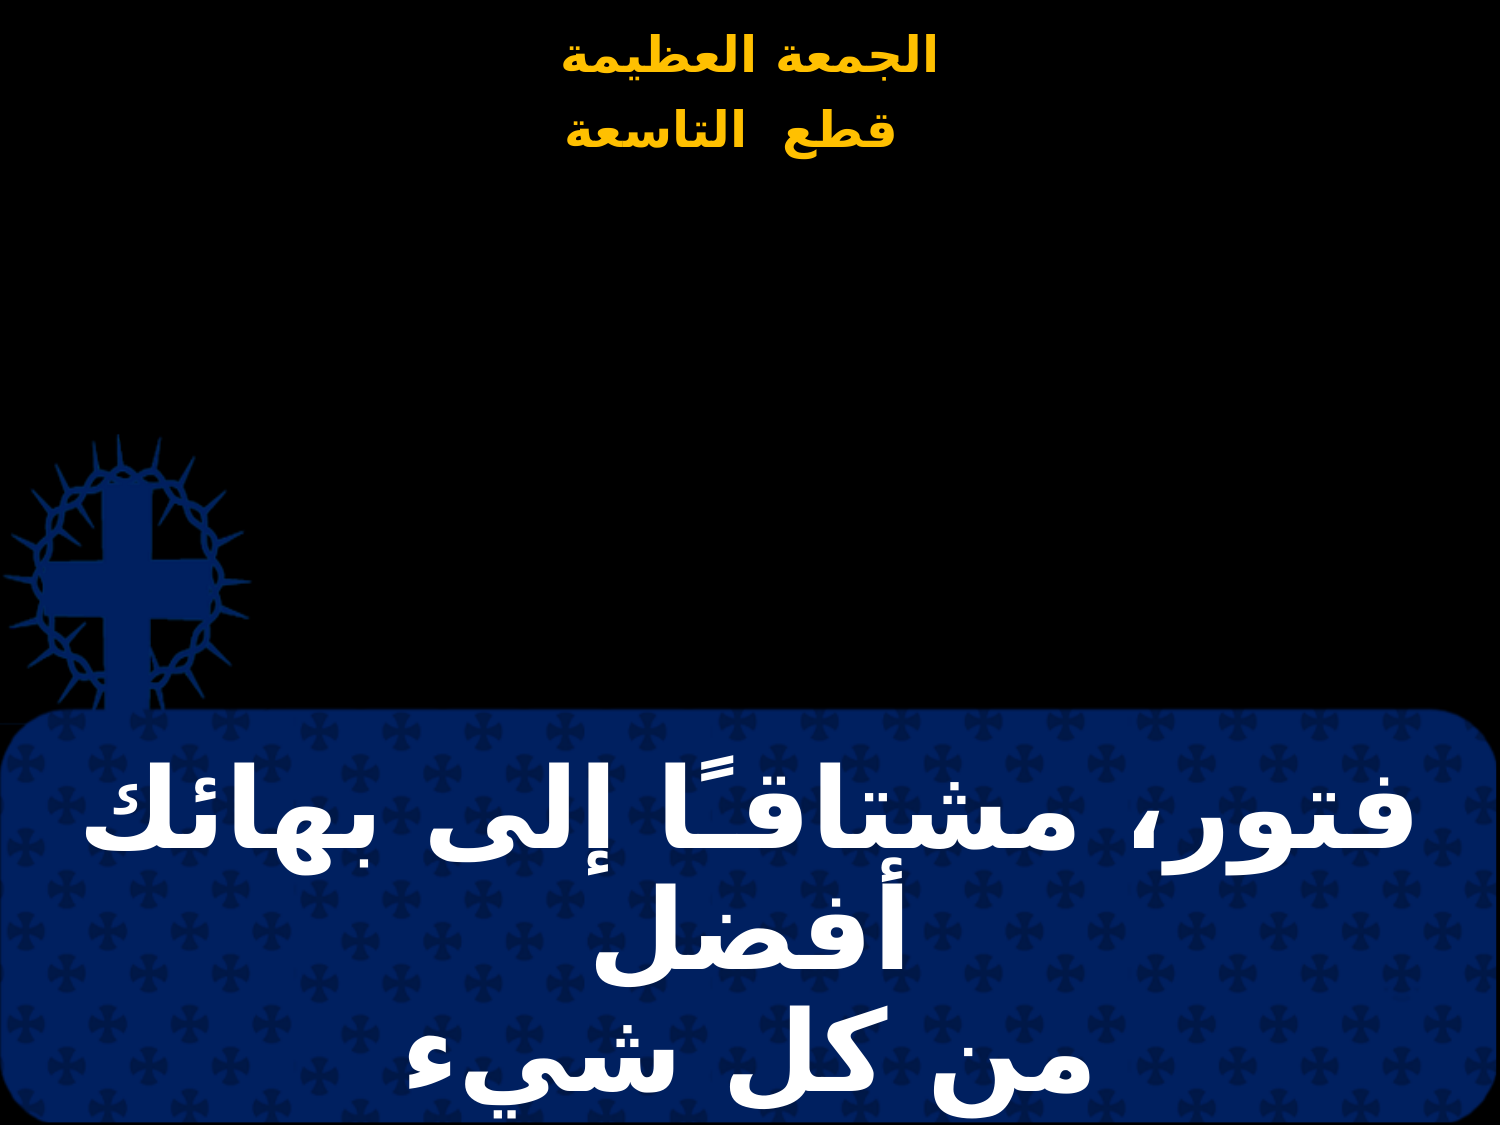

# فتور، مشتاقـًا إلى بهائك أفضل من كل شيء